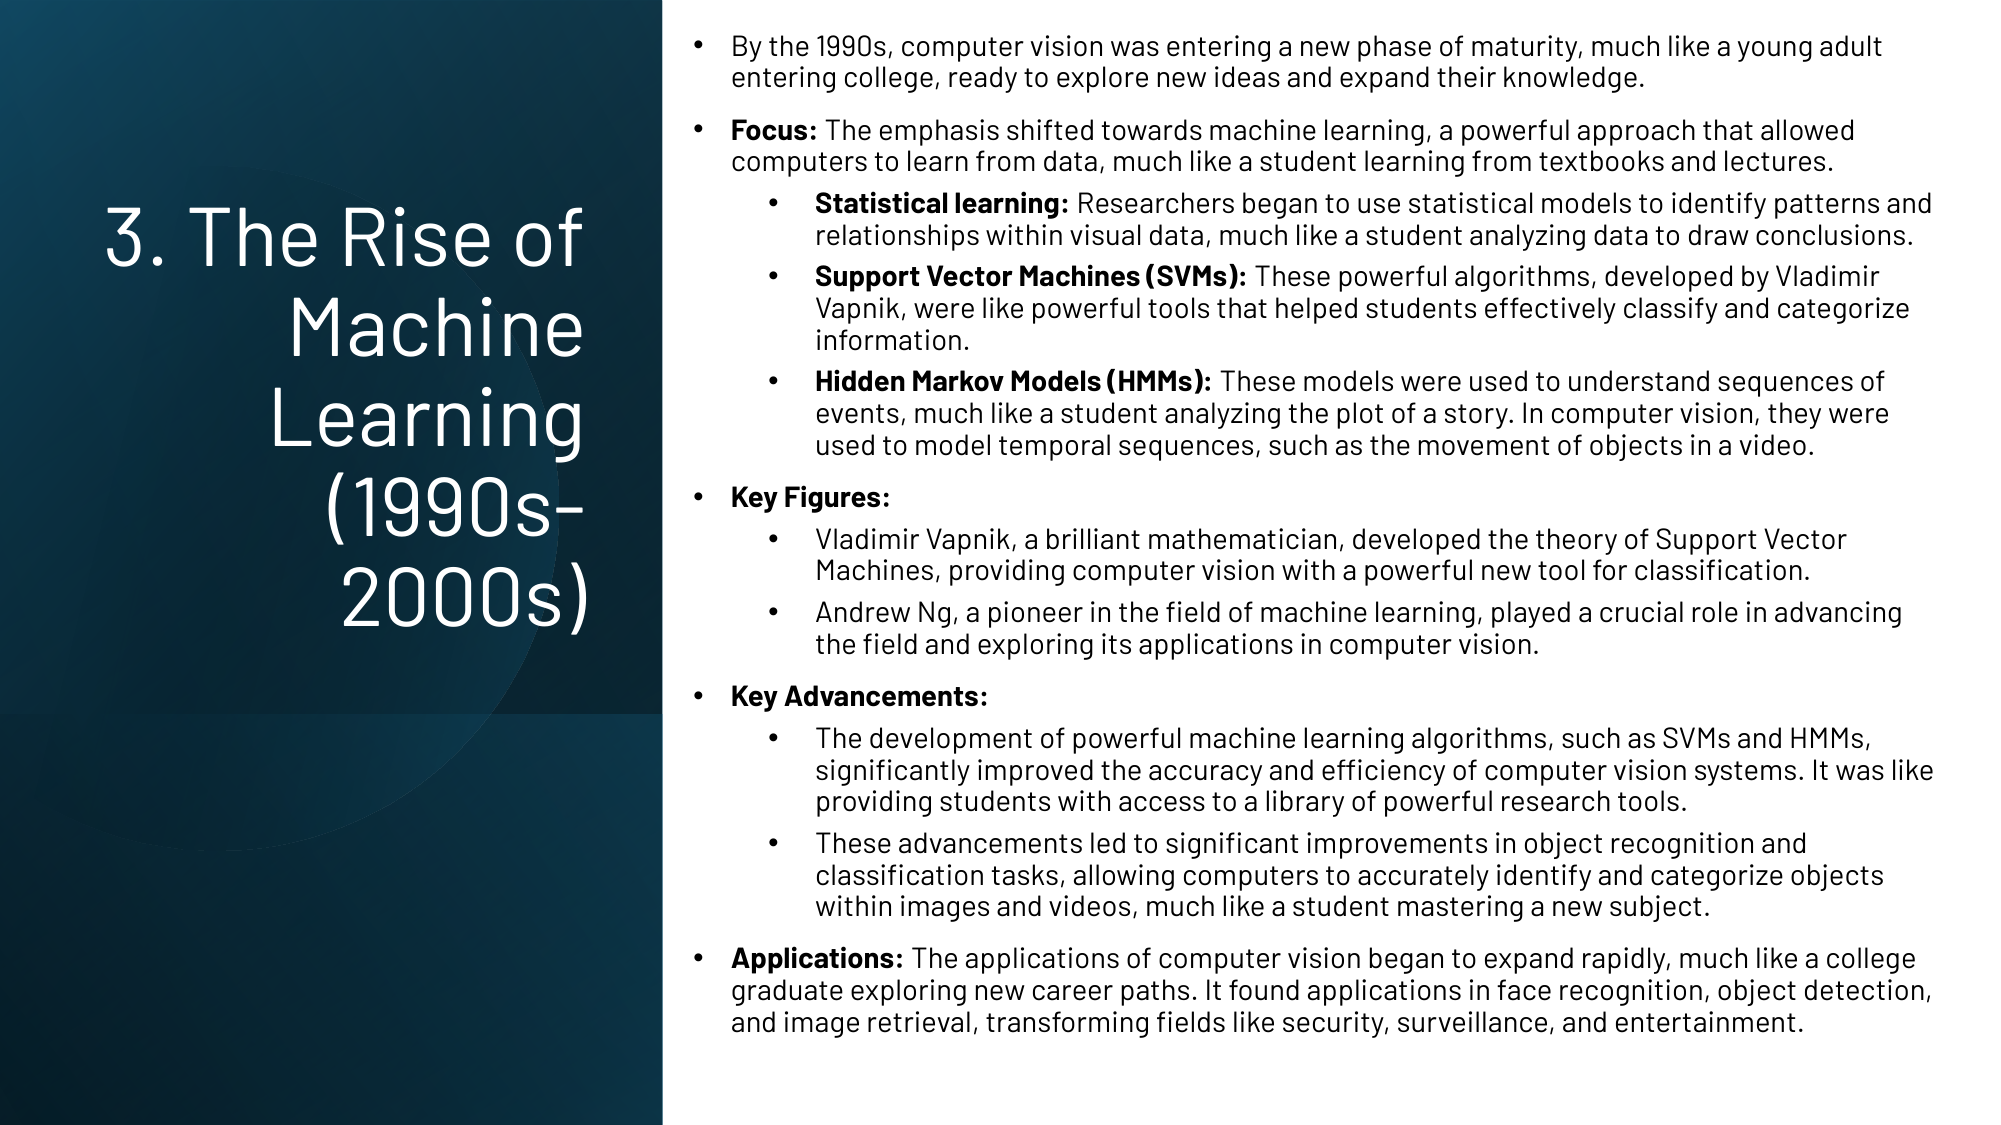

By the 1990s, computer vision was entering a new phase of maturity, much like a young adult entering college, ready to explore new ideas and expand their knowledge.
Focus: The emphasis shifted towards machine learning, a powerful approach that allowed computers to learn from data, much like a student learning from textbooks and lectures.
Statistical learning: Researchers began to use statistical models to identify patterns and relationships within visual data, much like a student analyzing data to draw conclusions.
Support Vector Machines (SVMs): These powerful algorithms, developed by Vladimir Vapnik, were like powerful tools that helped students effectively classify and categorize information.
Hidden Markov Models (HMMs): These models were used to understand sequences of events, much like a student analyzing the plot of a story. In computer vision, they were used to model temporal sequences, such as the movement of objects in a video.
Key Figures:
Vladimir Vapnik, a brilliant mathematician, developed the theory of Support Vector Machines, providing computer vision with a powerful new tool for classification.
Andrew Ng, a pioneer in the field of machine learning, played a crucial role in advancing the field and exploring its applications in computer vision.
Key Advancements:
The development of powerful machine learning algorithms, such as SVMs and HMMs, significantly improved the accuracy and efficiency of computer vision systems. It was like providing students with access to a library of powerful research tools.
These advancements led to significant improvements in object recognition and classification tasks, allowing computers to accurately identify and categorize objects within images and videos, much like a student mastering a new subject.
Applications: The applications of computer vision began to expand rapidly, much like a college graduate exploring new career paths. It found applications in face recognition, object detection, and image retrieval, transforming fields like security, surveillance, and entertainment.

# 3. The Rise of Machine Learning (1990s-2000s)